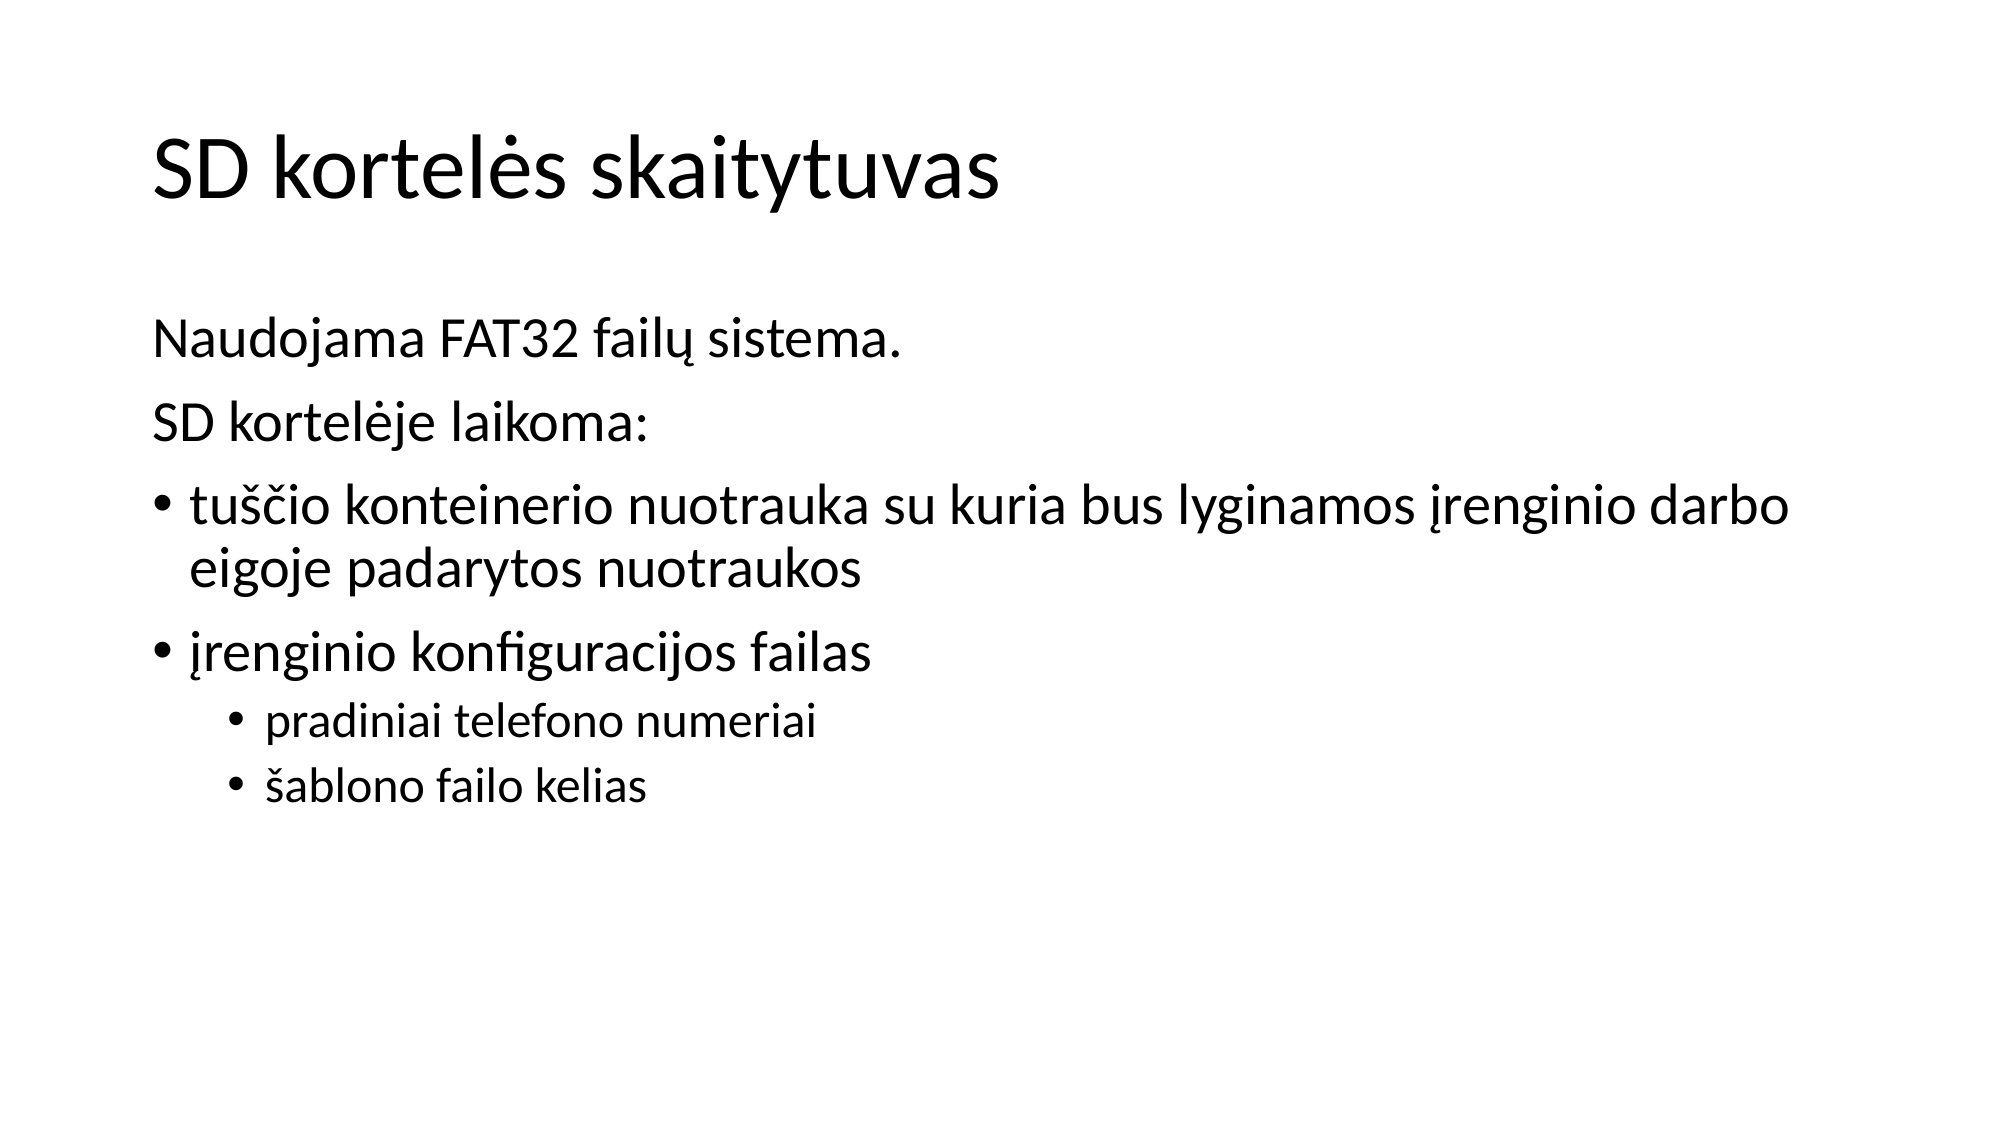

# SD kortelės skaitytuvas
Naudojama FAT32 failų sistema.
SD kortelėje laikoma:
tuščio konteinerio nuotrauka su kuria bus lyginamos įrenginio darbo eigoje padarytos nuotraukos
įrenginio konfiguracijos failas
pradiniai telefono numeriai
šablono failo kelias